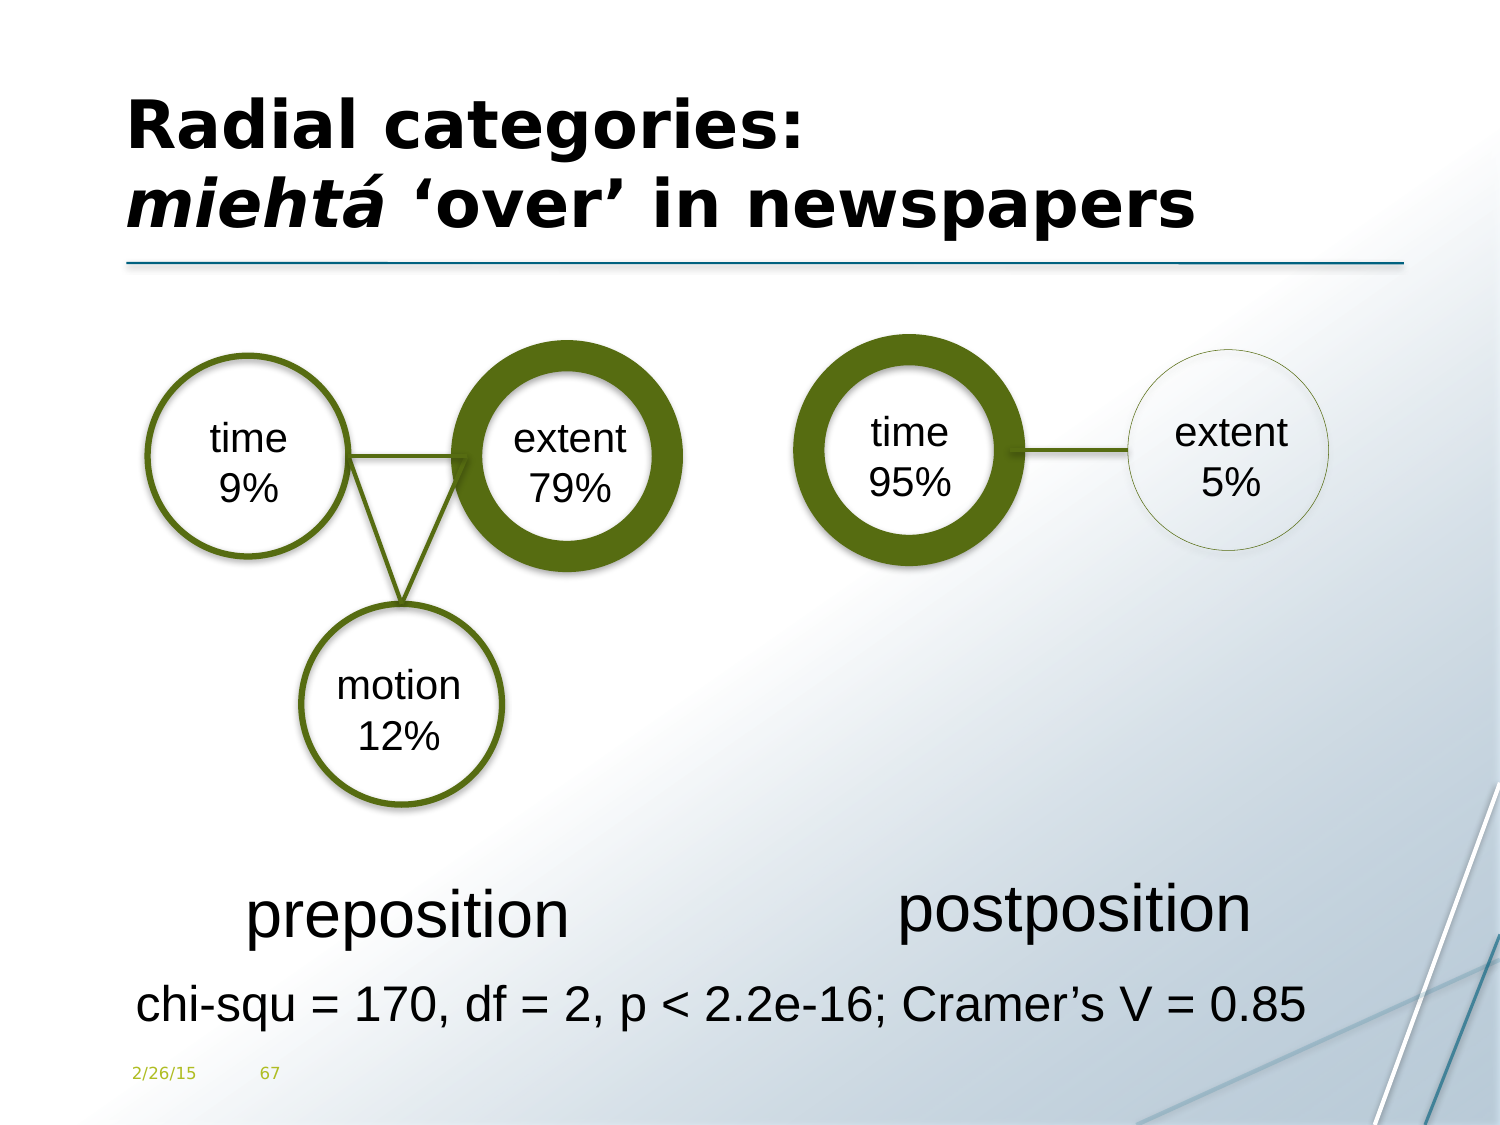

# Radial categories: miehtá ‘over’ in newspapers

time
95%
extent
5%
time
9%
extent
79%

motion
12%
postposition
preposition
chi-squ = 170, df = 2, p < 2.2e-16; Cramer’s V = 0.85
2/26/15
67